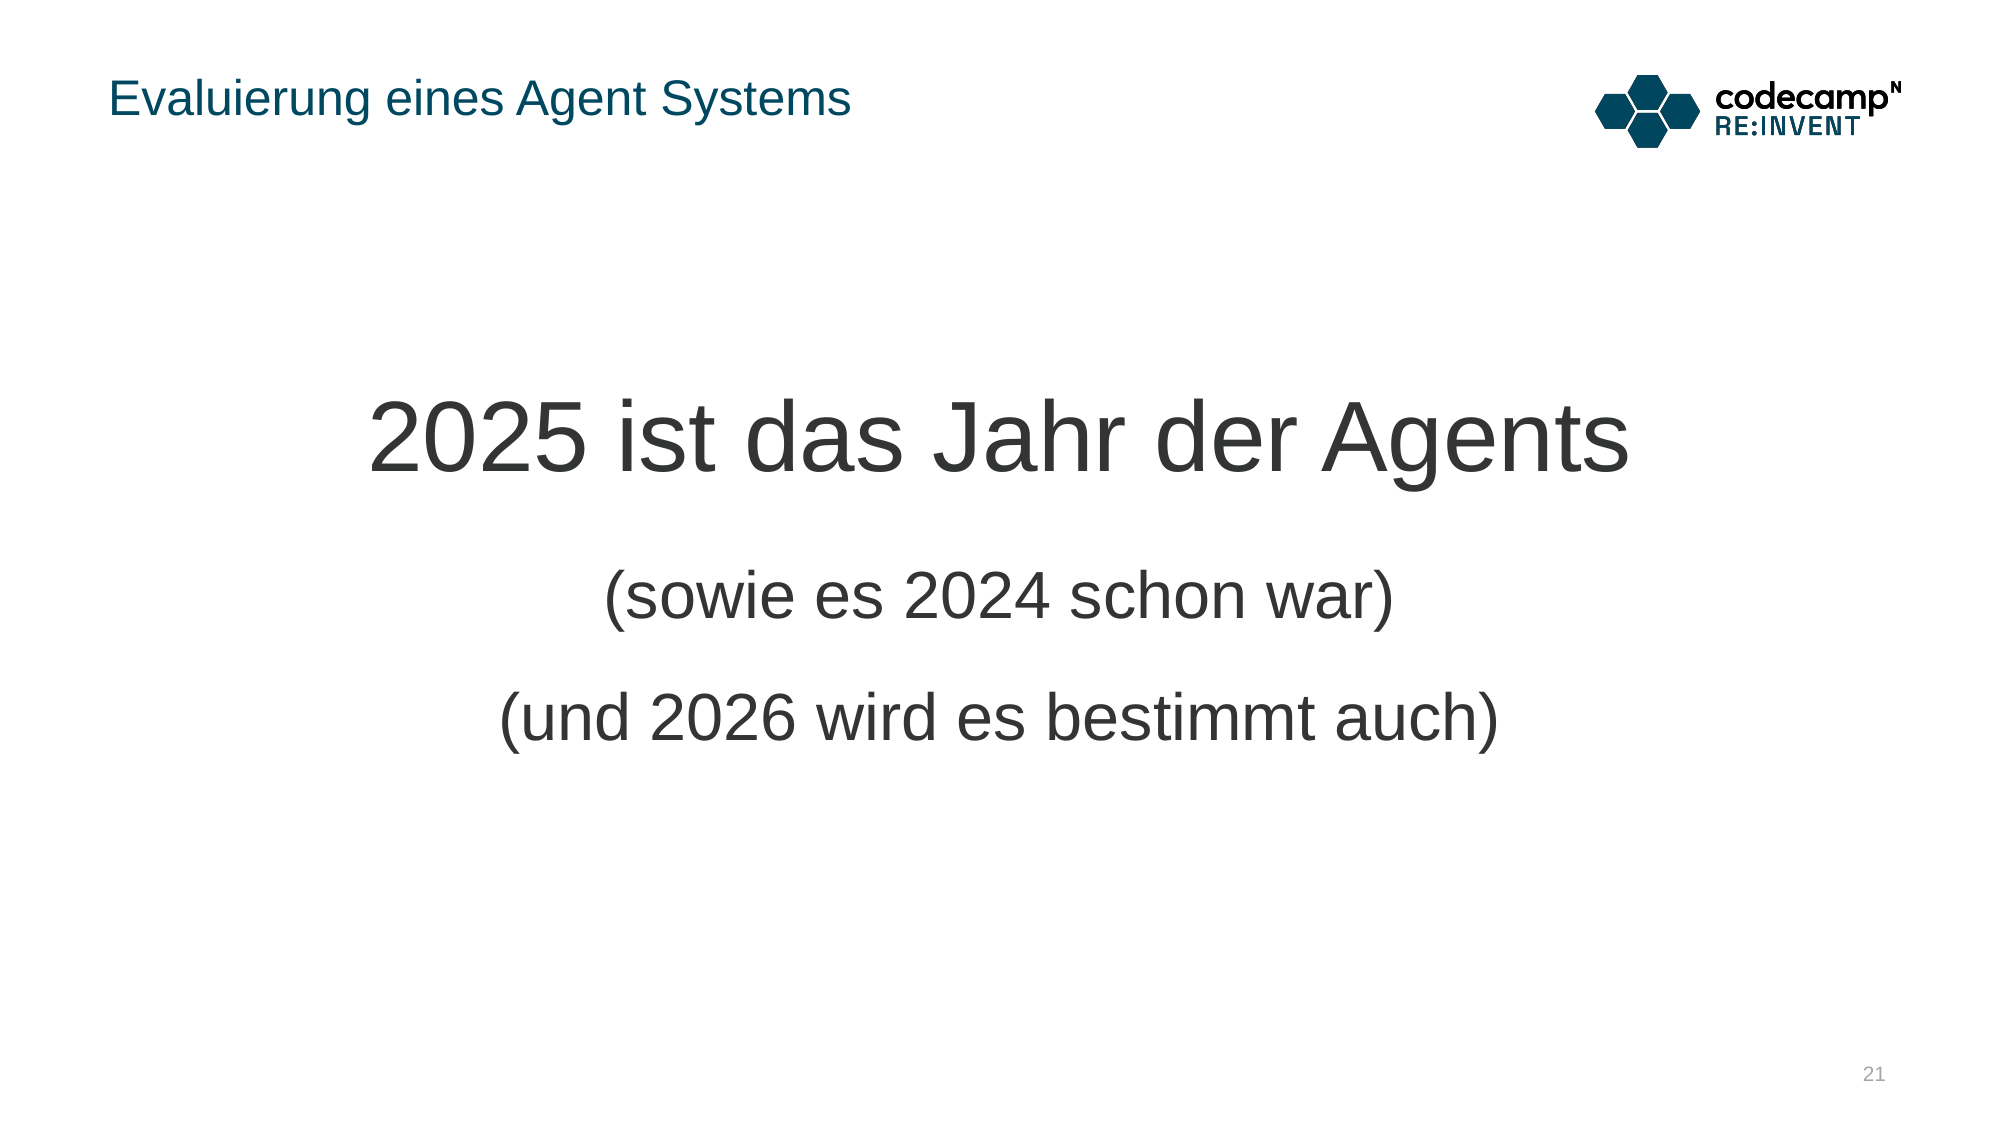

# Evaluierung eines Agent Systems
2025 ist das Jahr der Agents
(sowie es 2024 schon war)
(und 2026 wird es bestimmt auch)
21